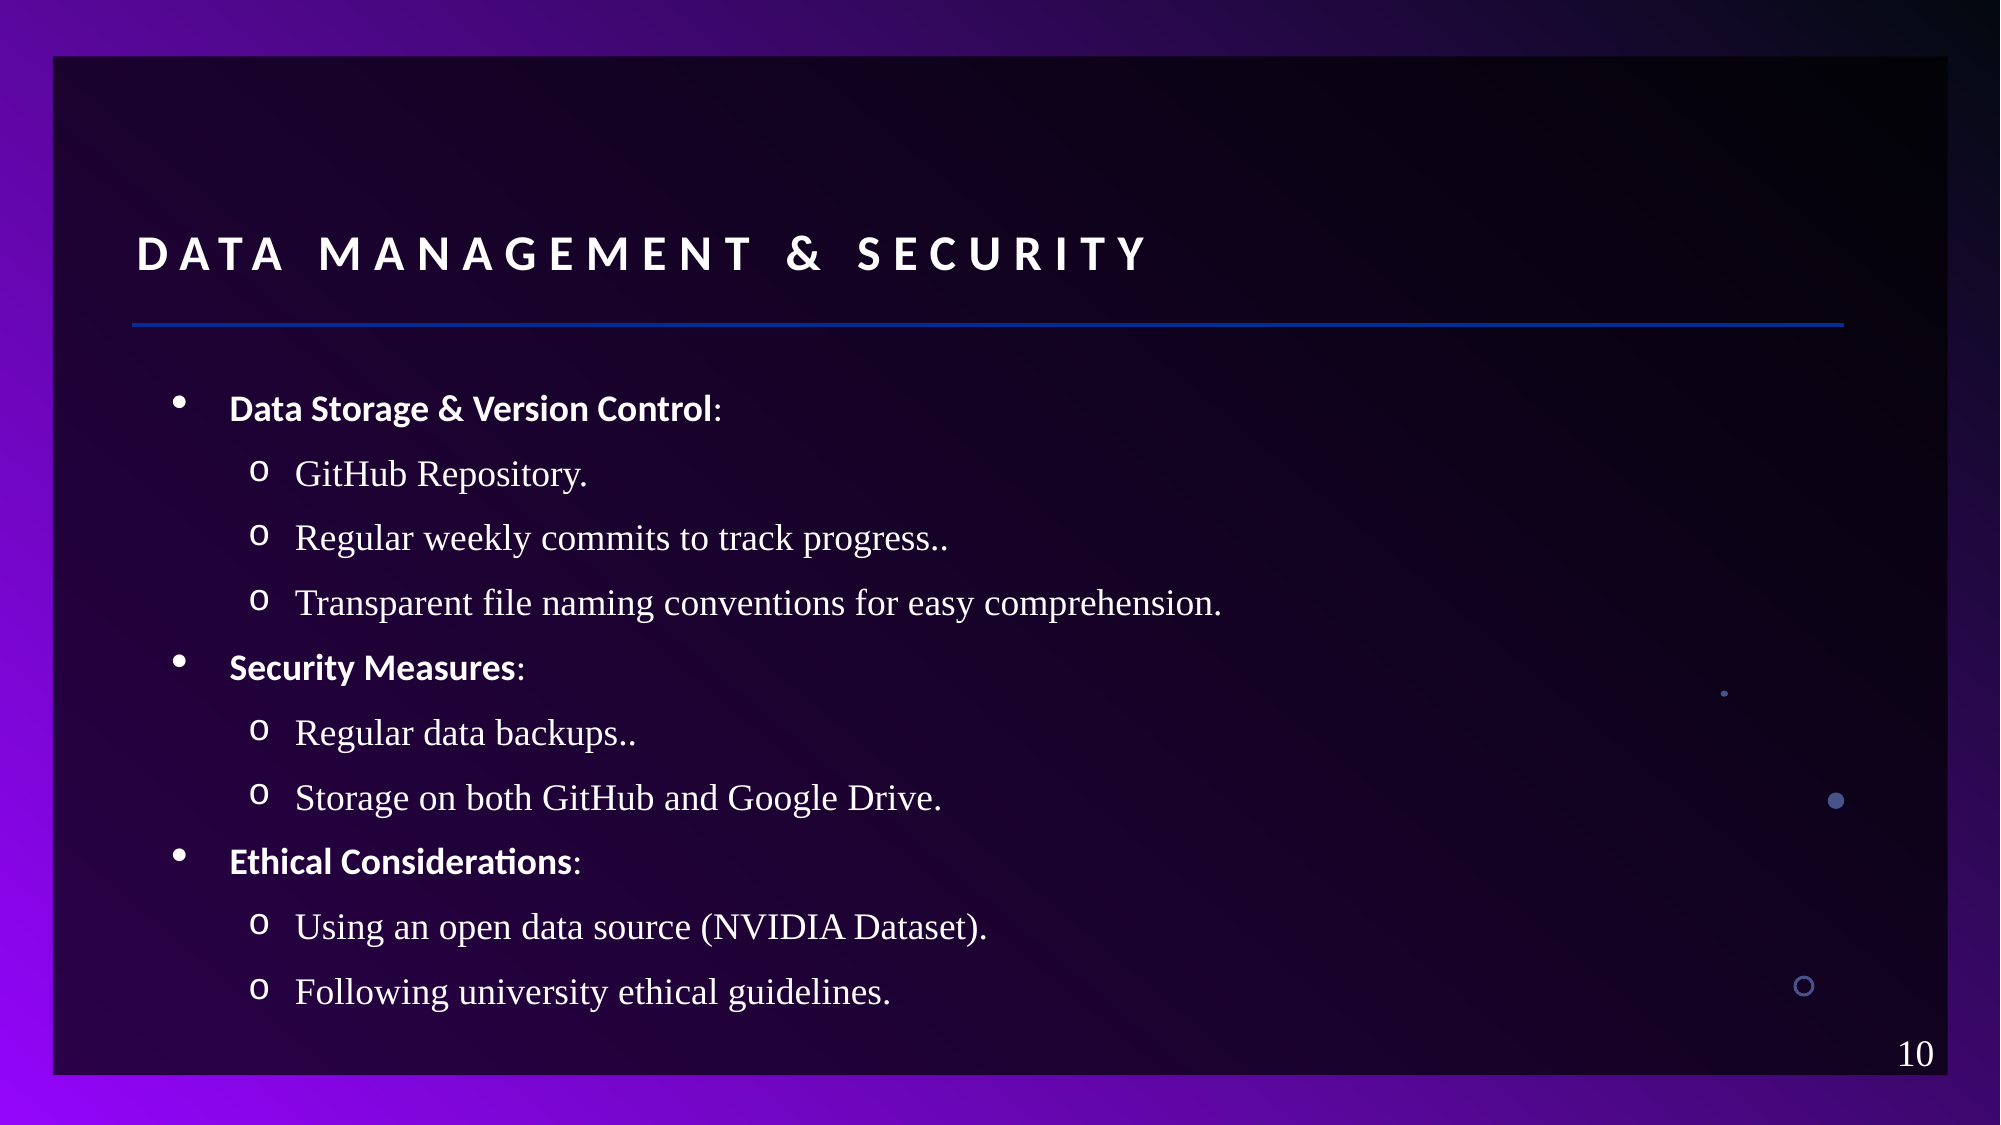

# Data Management & Security
Data Storage & Version Control:
GitHub Repository.
Regular weekly commits to track progress..
Transparent file naming conventions for easy comprehension.
Security Measures:
Regular data backups..
Storage on both GitHub and Google Drive.
Ethical Considerations:
Using an open data source (NVIDIA Dataset).
Following university ethical guidelines.
10